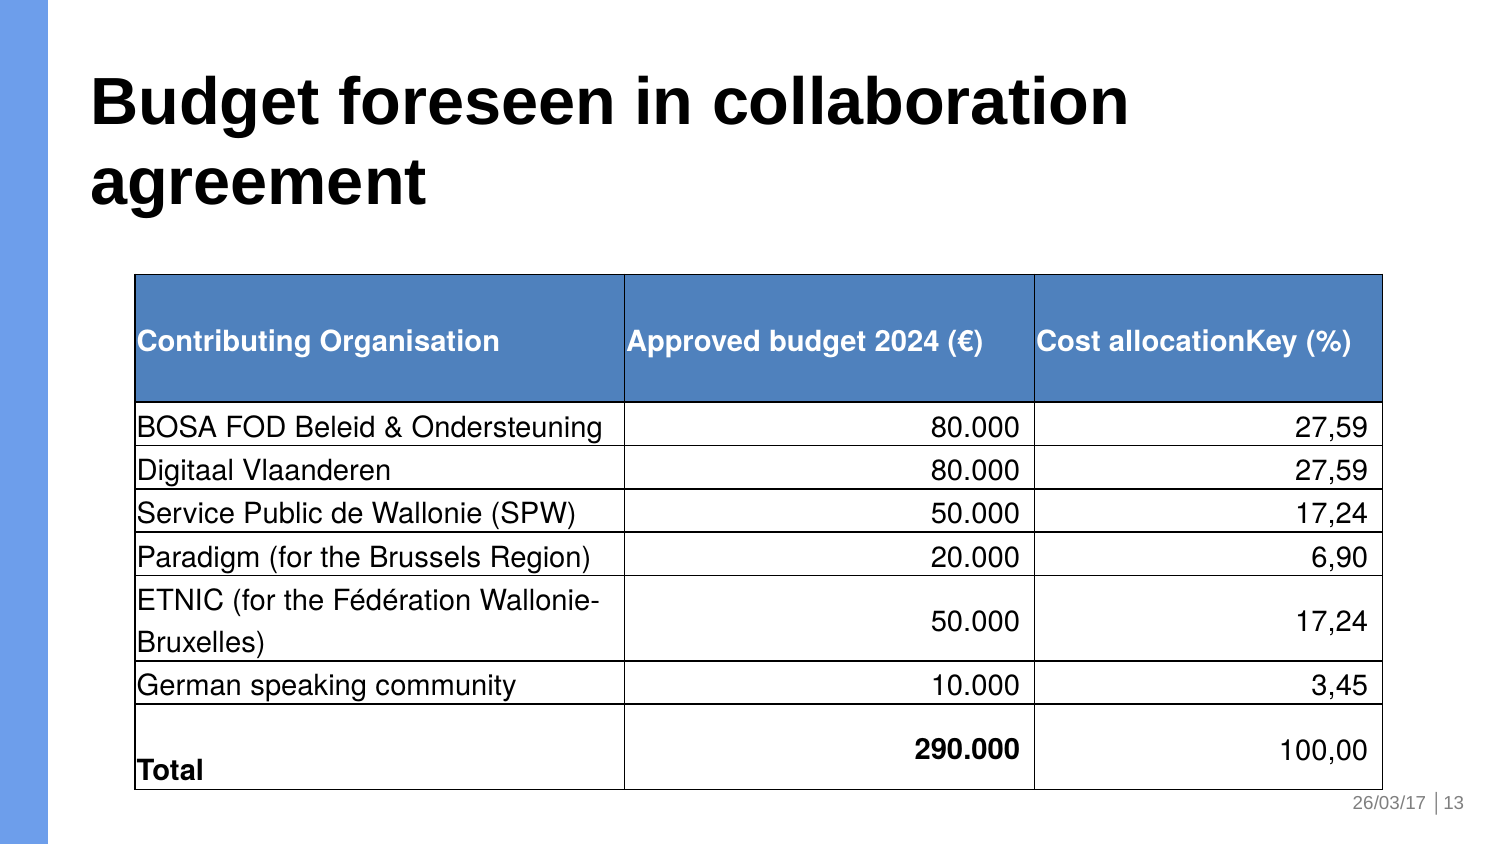

# Budget foreseen in collaboration agreement
| Contributing Organisation | Approved budget 2024 (€) | Cost allocationKey (%) |
| --- | --- | --- |
| BOSA FOD Beleid & Ondersteuning | 80.000 | 27,59 |
| Digitaal Vlaanderen | 80.000 | 27,59 |
| Service Public de Wallonie (SPW) | 50.000 | 17,24 |
| Paradigm (for the Brussels Region) | 20.000 | 6,90 |
| ETNIC (for the Fédération Wallonie-Bruxelles) | 50.000 | 17,24 |
| German speaking community | 10.000 | 3,45 |
| Total | 290.000 | 100,00 |
26/03/17 │13